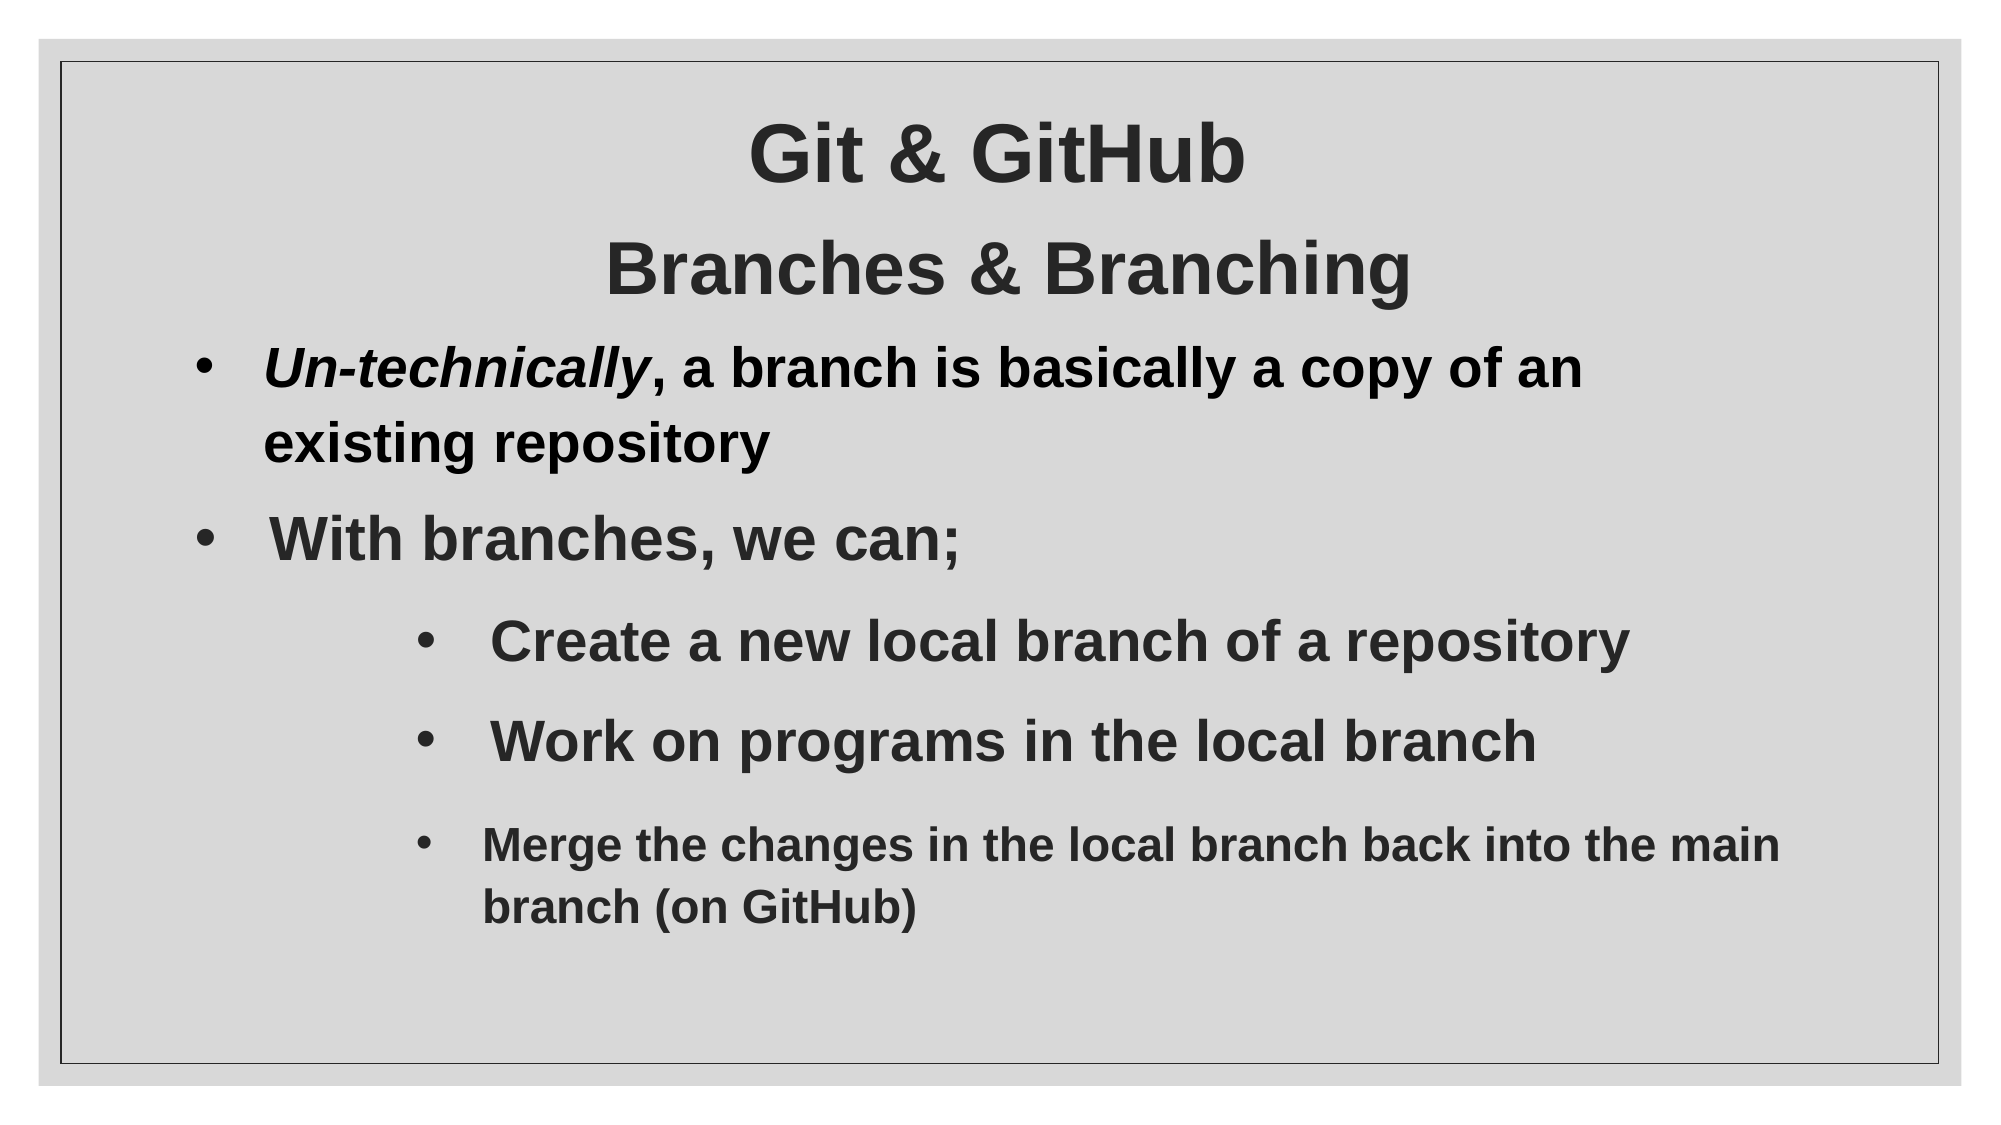

# Git & GitHub
Branches & Branching
Un-technically, a branch is basically a copy of an existing repository
With branches, we can;
Create a new local branch of a repository

Work on programs in the local branch
Merge the changes in the local branch back into the main branch (on GitHub)